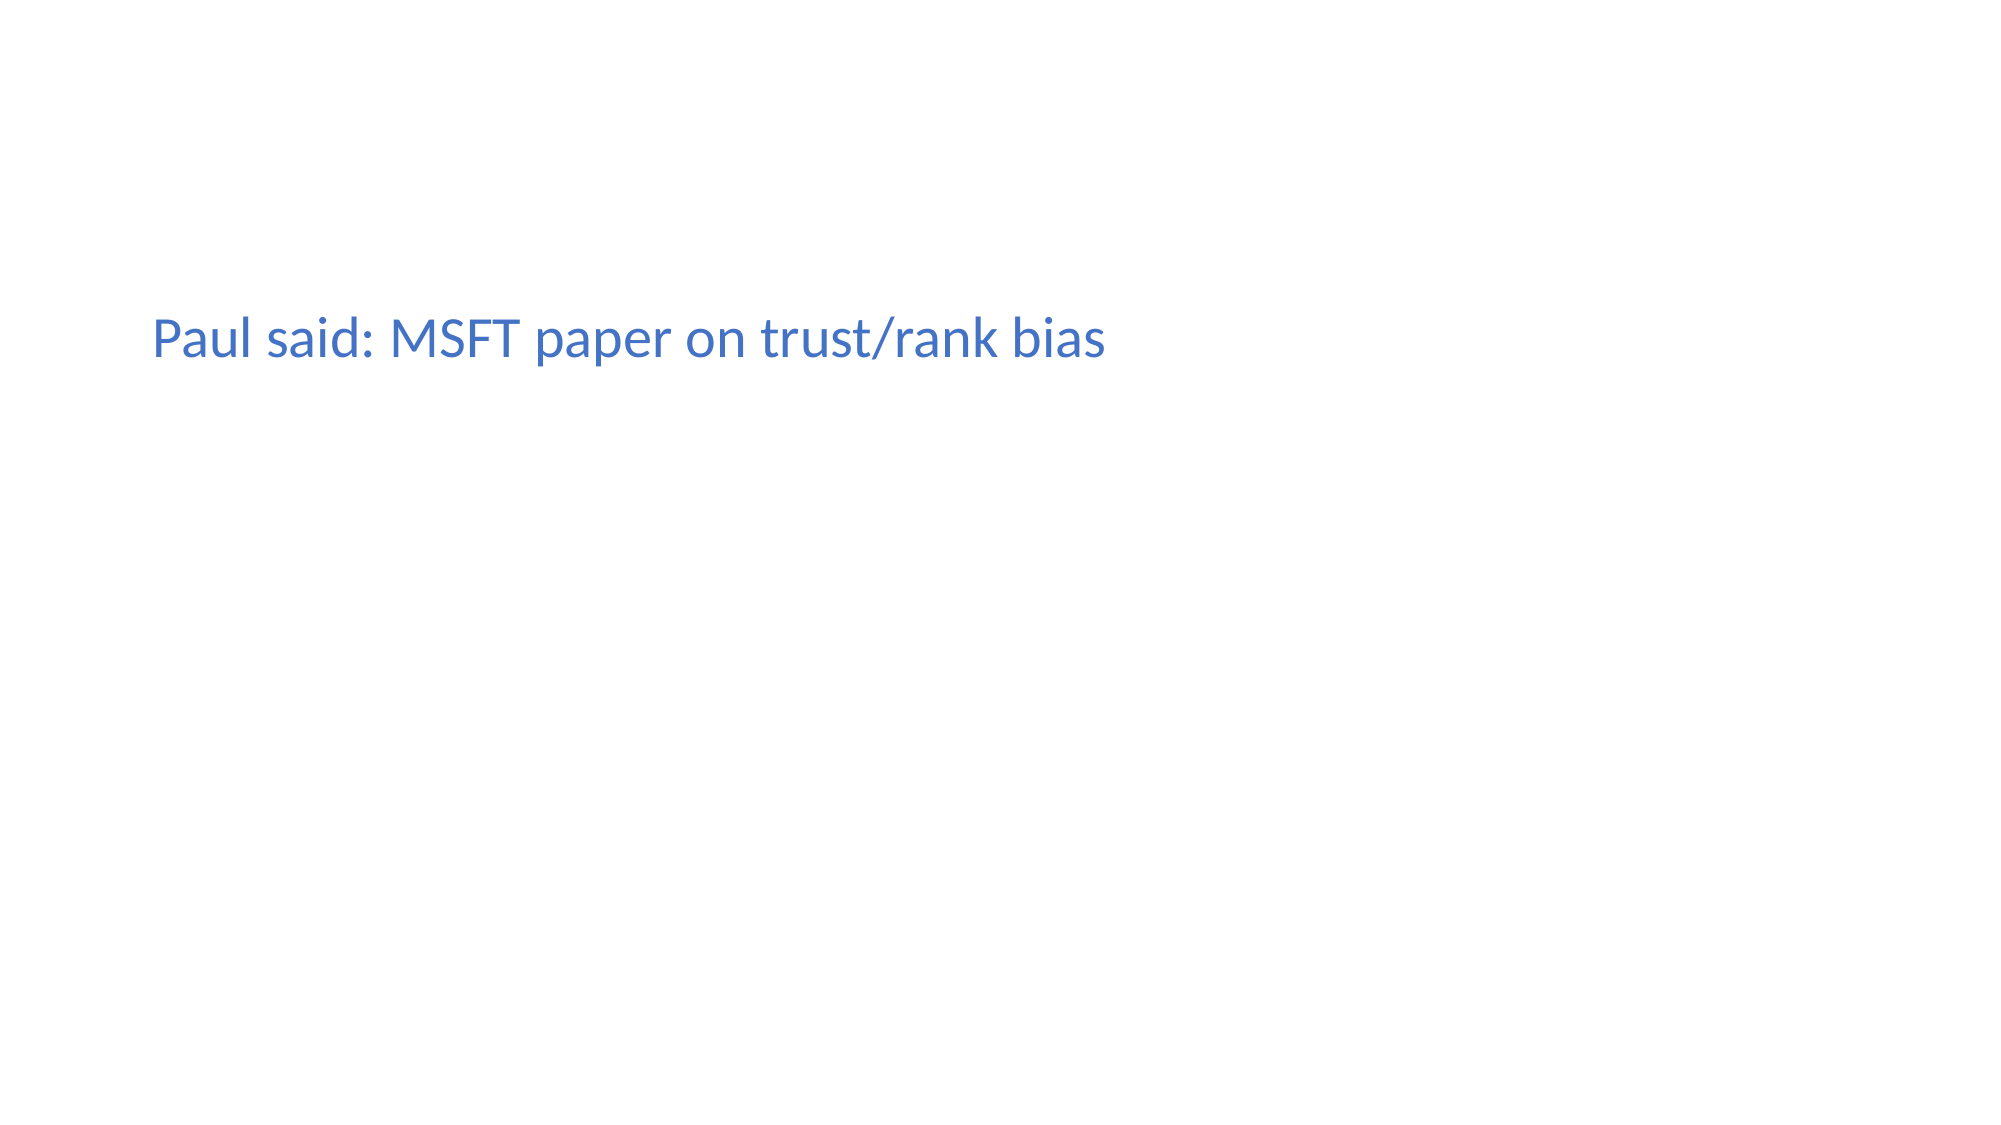

#
Paul said: MSFT paper on trust/rank bias